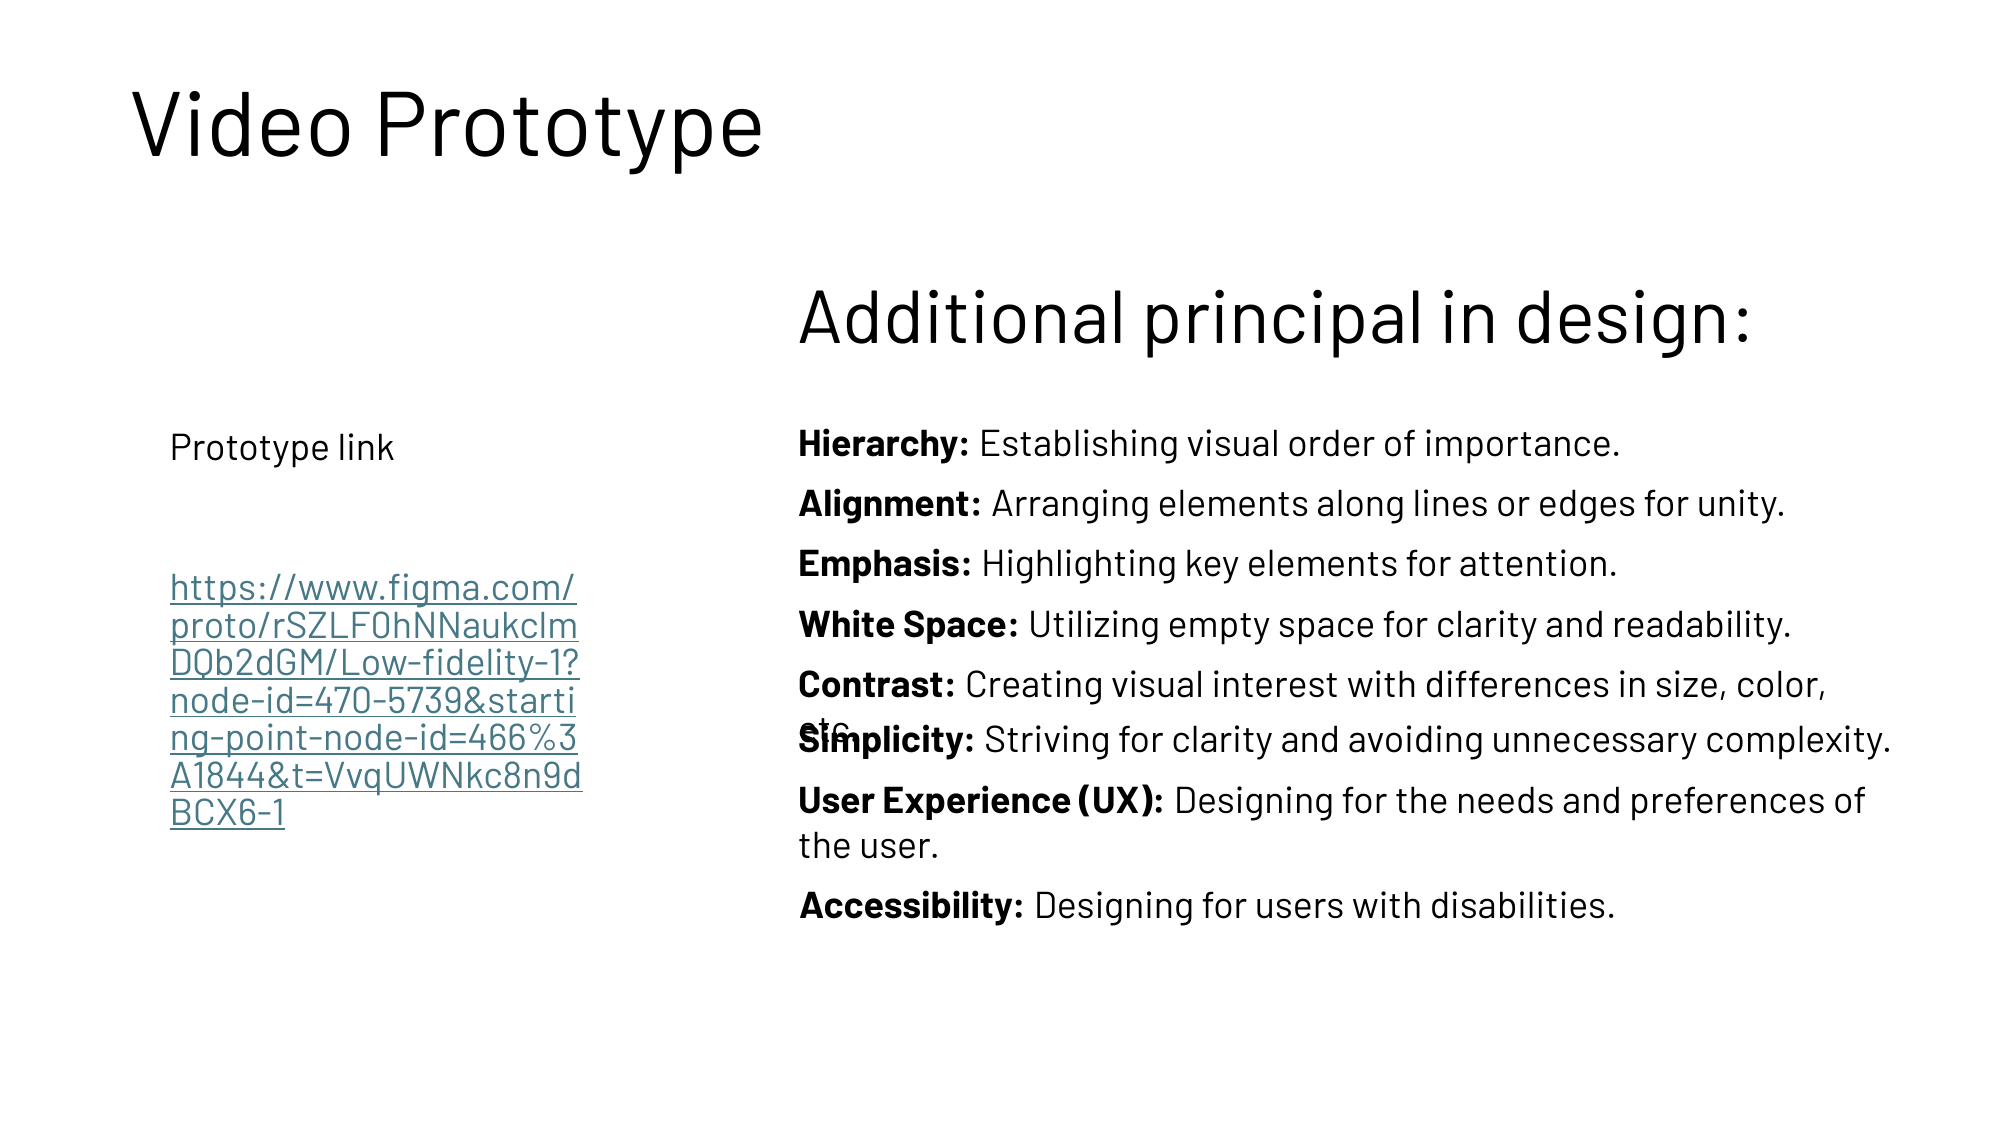

# Video Prototype
Additional principal in design:
Hierarchy: Establishing visual order of importance.
Prototype link
Alignment: Arranging elements along lines or edges for unity.
Emphasis: Highlighting key elements for attention.
https://www.figma.com/proto/rSZLF0hNNaukclmDQb2dGM/Low-fidelity-1?node-id=470-5739&starting-point-node-id=466%3A1844&t=VvqUWNkc8n9dBCX6-1

White Space: Utilizing empty space for clarity and readability.
Contrast: Creating visual interest with differences in size, color, etc.
Simplicity: Striving for clarity and avoiding unnecessary complexity.
User Experience (UX): Designing for the needs and preferences of the user.
Accessibility: Designing for users with disabilities.